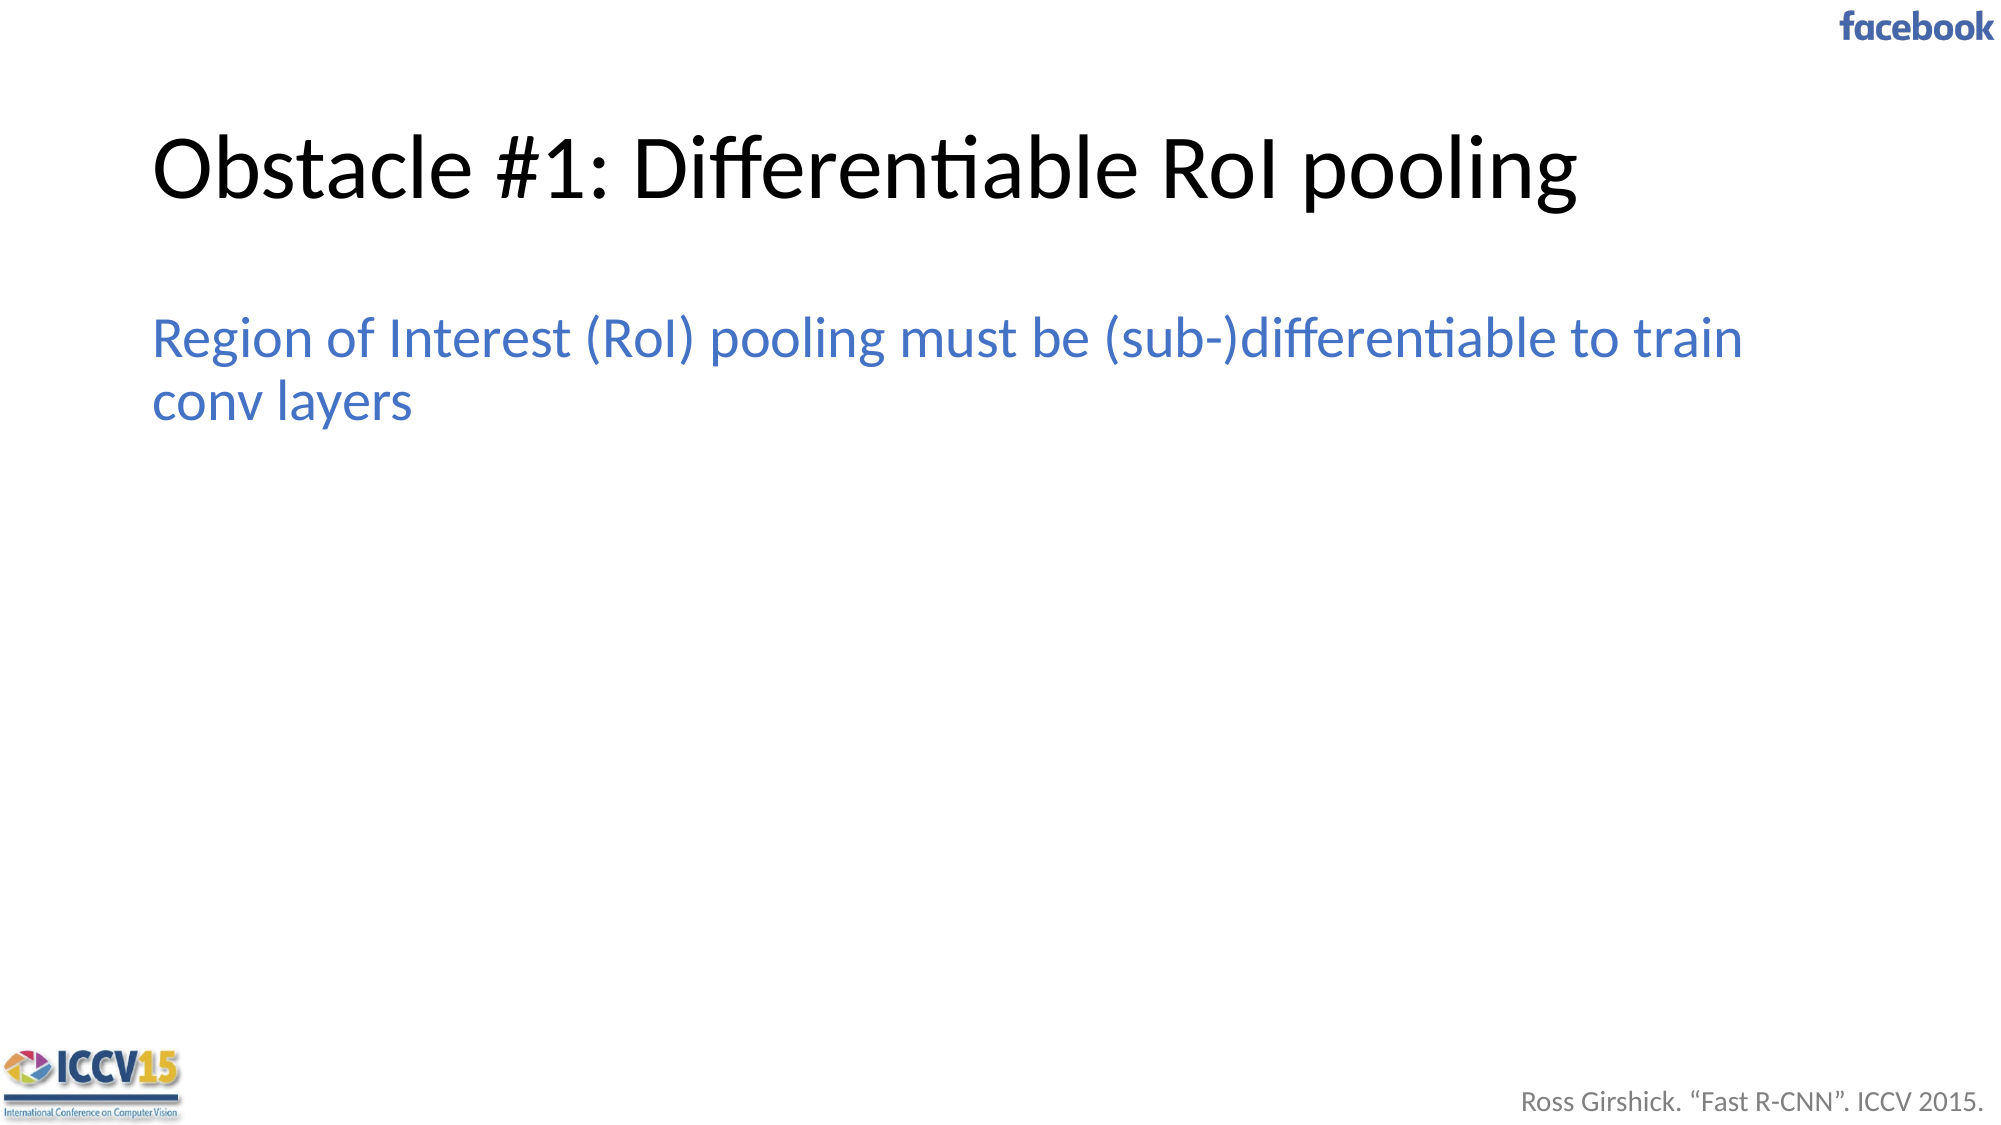

# Obstacle #1: Differentiable RoI pooling
Region of Interest (RoI) pooling must be (sub-)differentiable to train conv layers
Ross Girshick. “Fast R-CNN”. ICCV 2015.